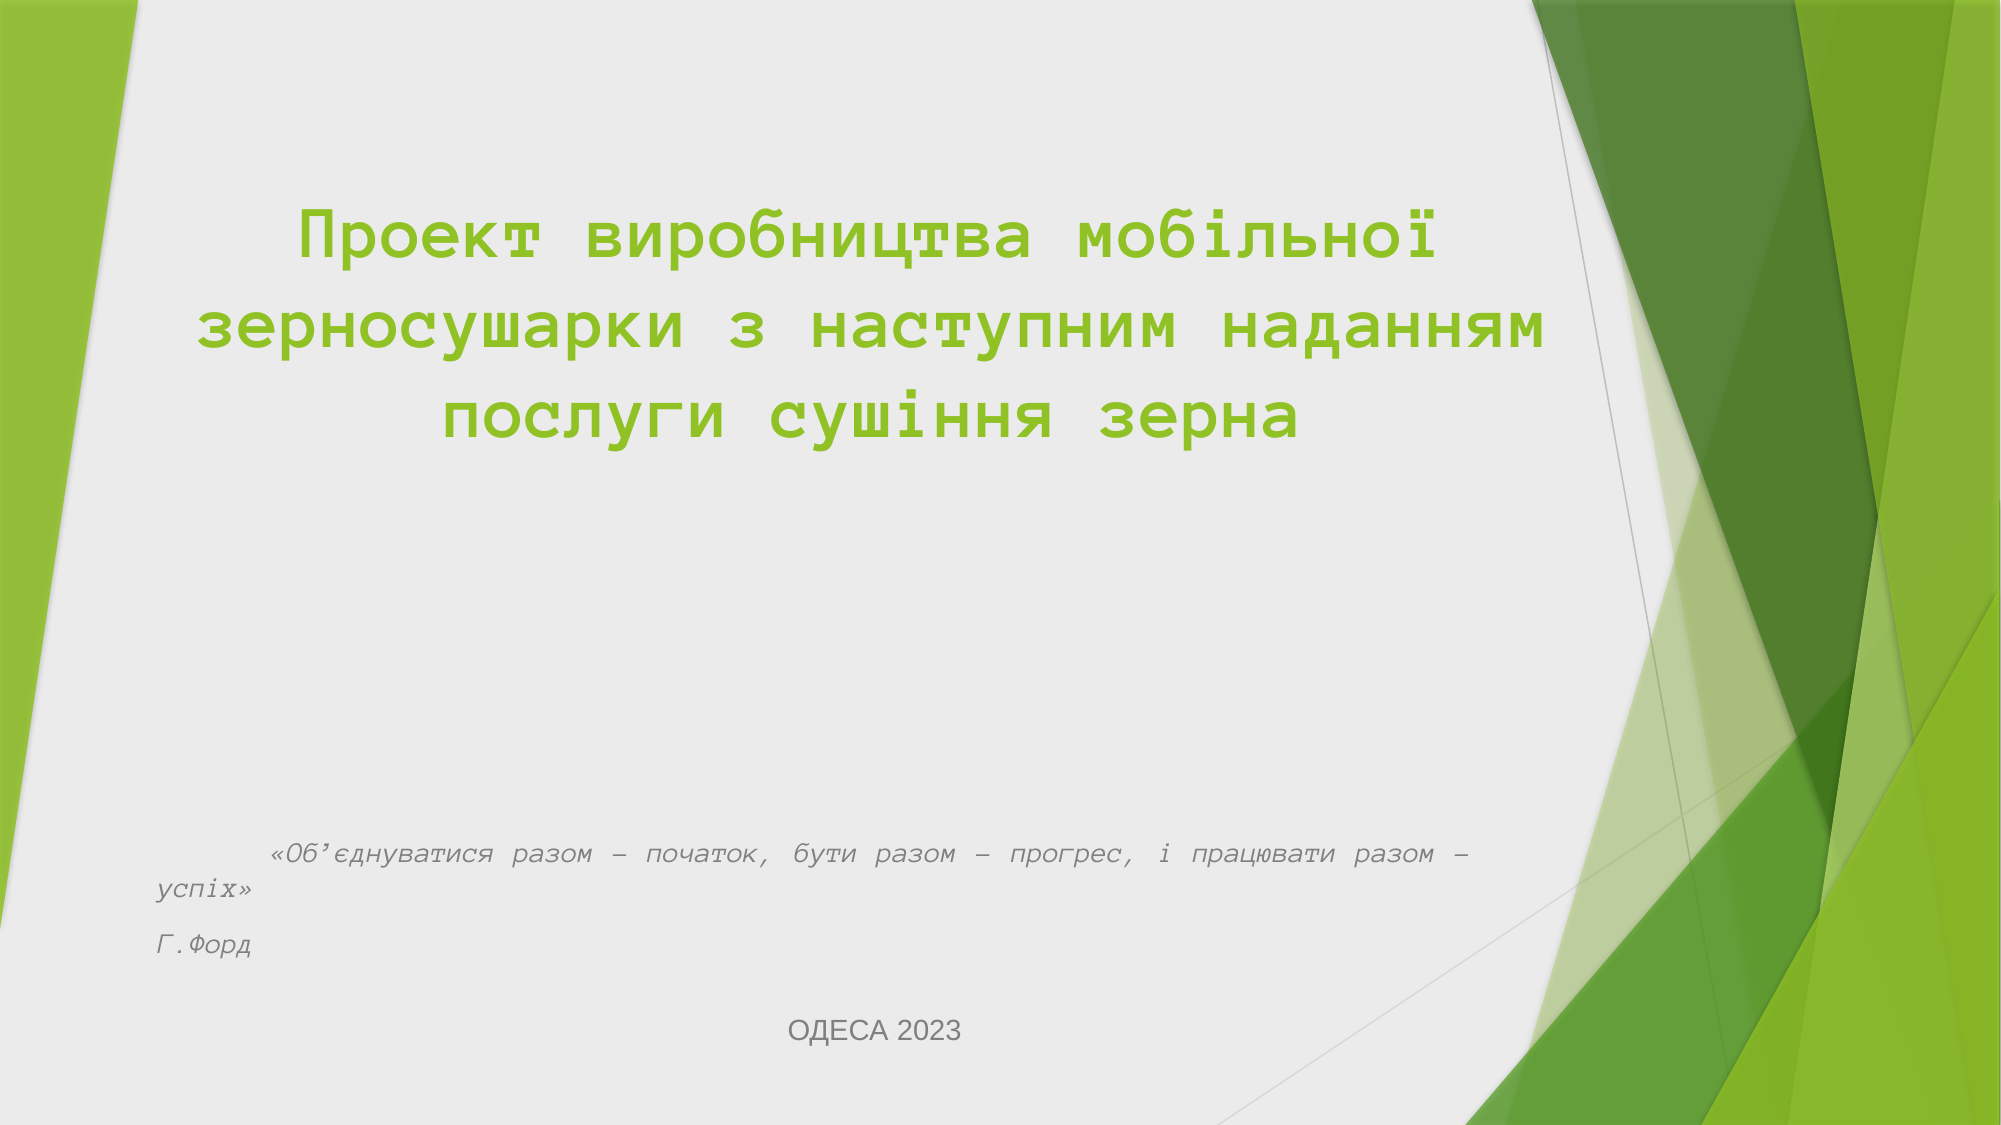

# Проект виробництва мобільної зерносушарки з наступним наданням послуги сушіння зерна
      «Об’єднуватися разом ― початок, бути разом ― прогрес, і працювати разом ― успіх»
Г.Форд
ОДЕСА 2023